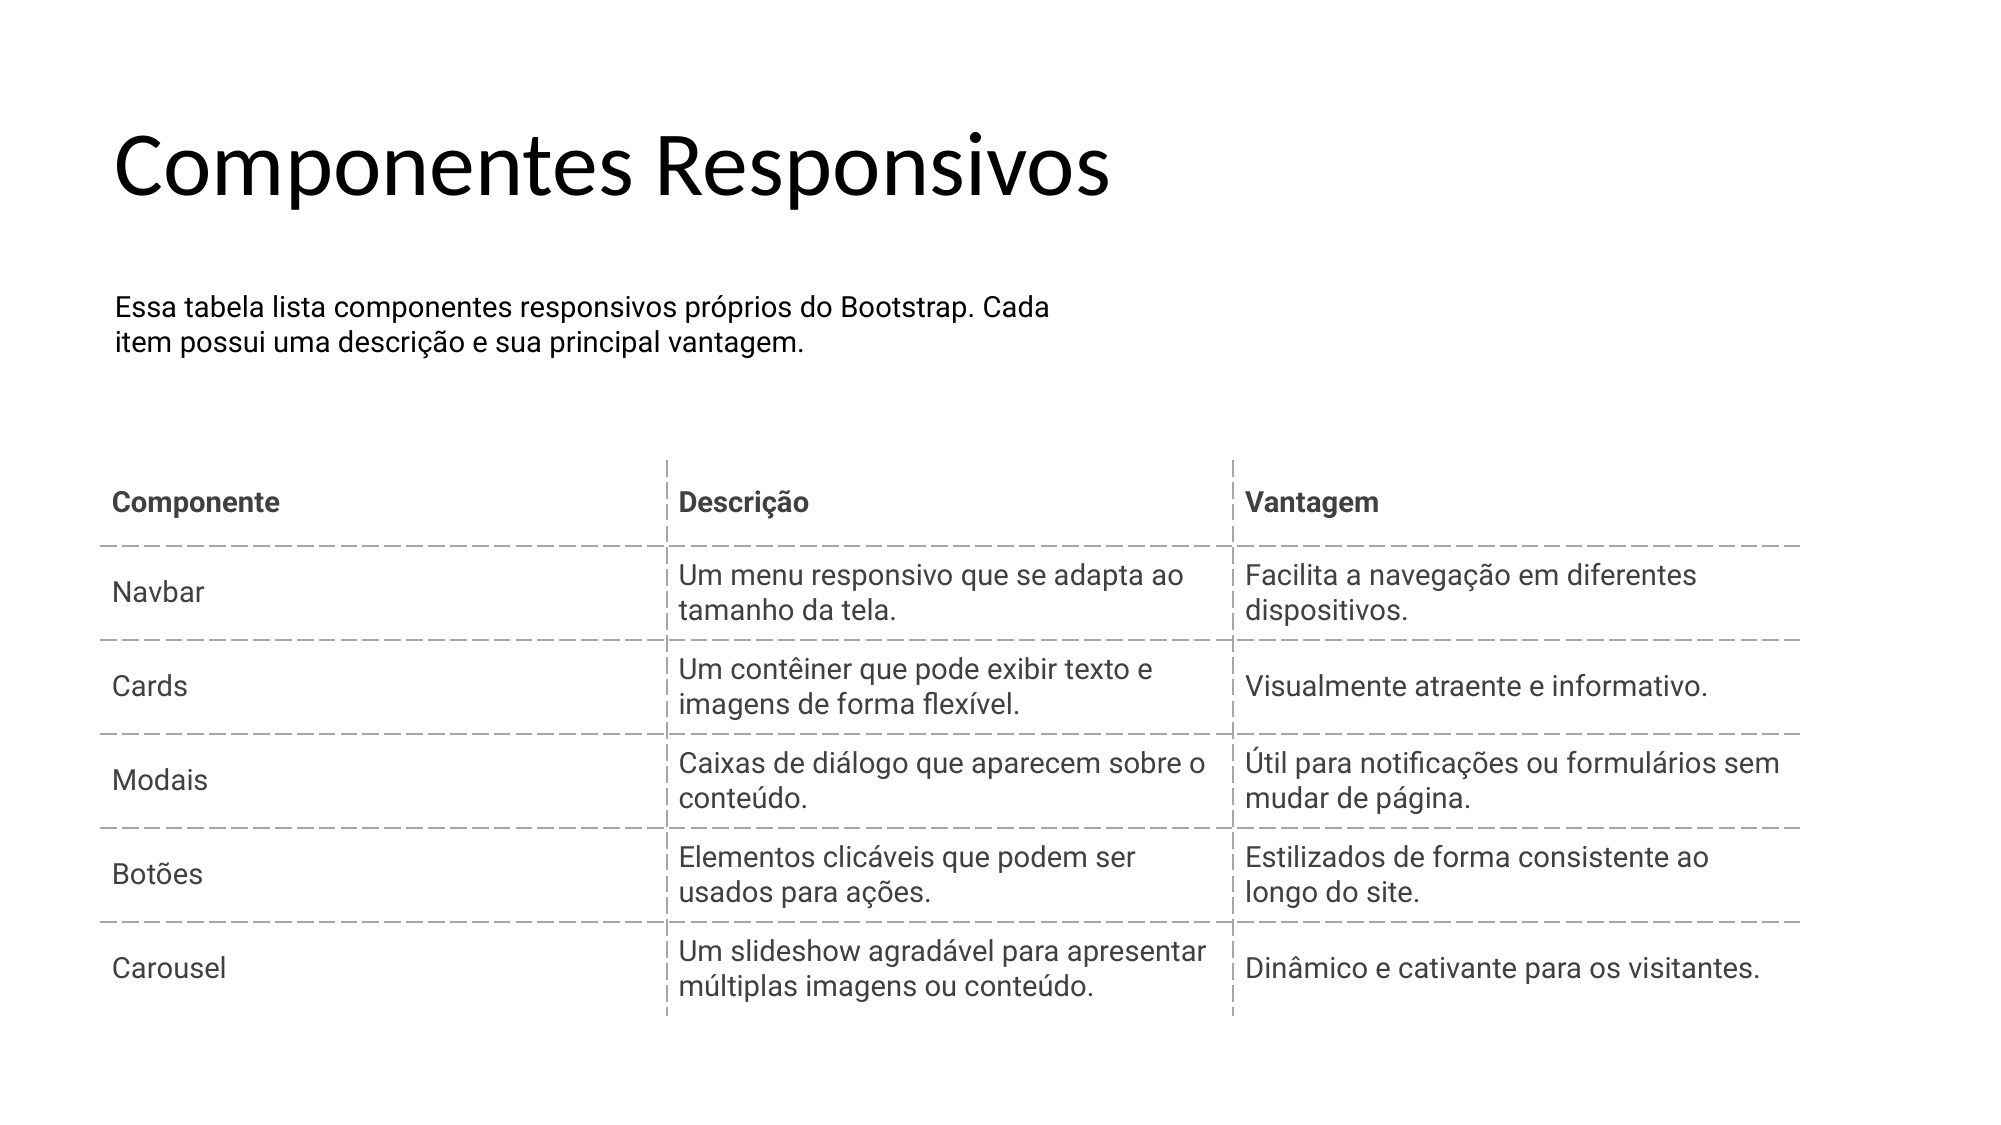

Componentes Responsivos

Essa tabela lista componentes responsivos próprios do Bootstrap. Cada item possui uma descrição e sua principal vantagem.
| Componente | Descrição | Vantagem |
| --- | --- | --- |
| Navbar | Um menu responsivo que se adapta ao tamanho da tela. | Facilita a navegação em diferentes dispositivos. |
| Cards | Um contêiner que pode exibir texto e imagens de forma flexível. | Visualmente atraente e informativo. |
| Modais | Caixas de diálogo que aparecem sobre o conteúdo. | Útil para notificações ou formulários sem mudar de página. |
| Botões | Elementos clicáveis que podem ser usados para ações. | Estilizados de forma consistente ao longo do site. |
| Carousel | Um slideshow agradável para apresentar múltiplas imagens ou conteúdo. | Dinâmico e cativante para os visitantes. |